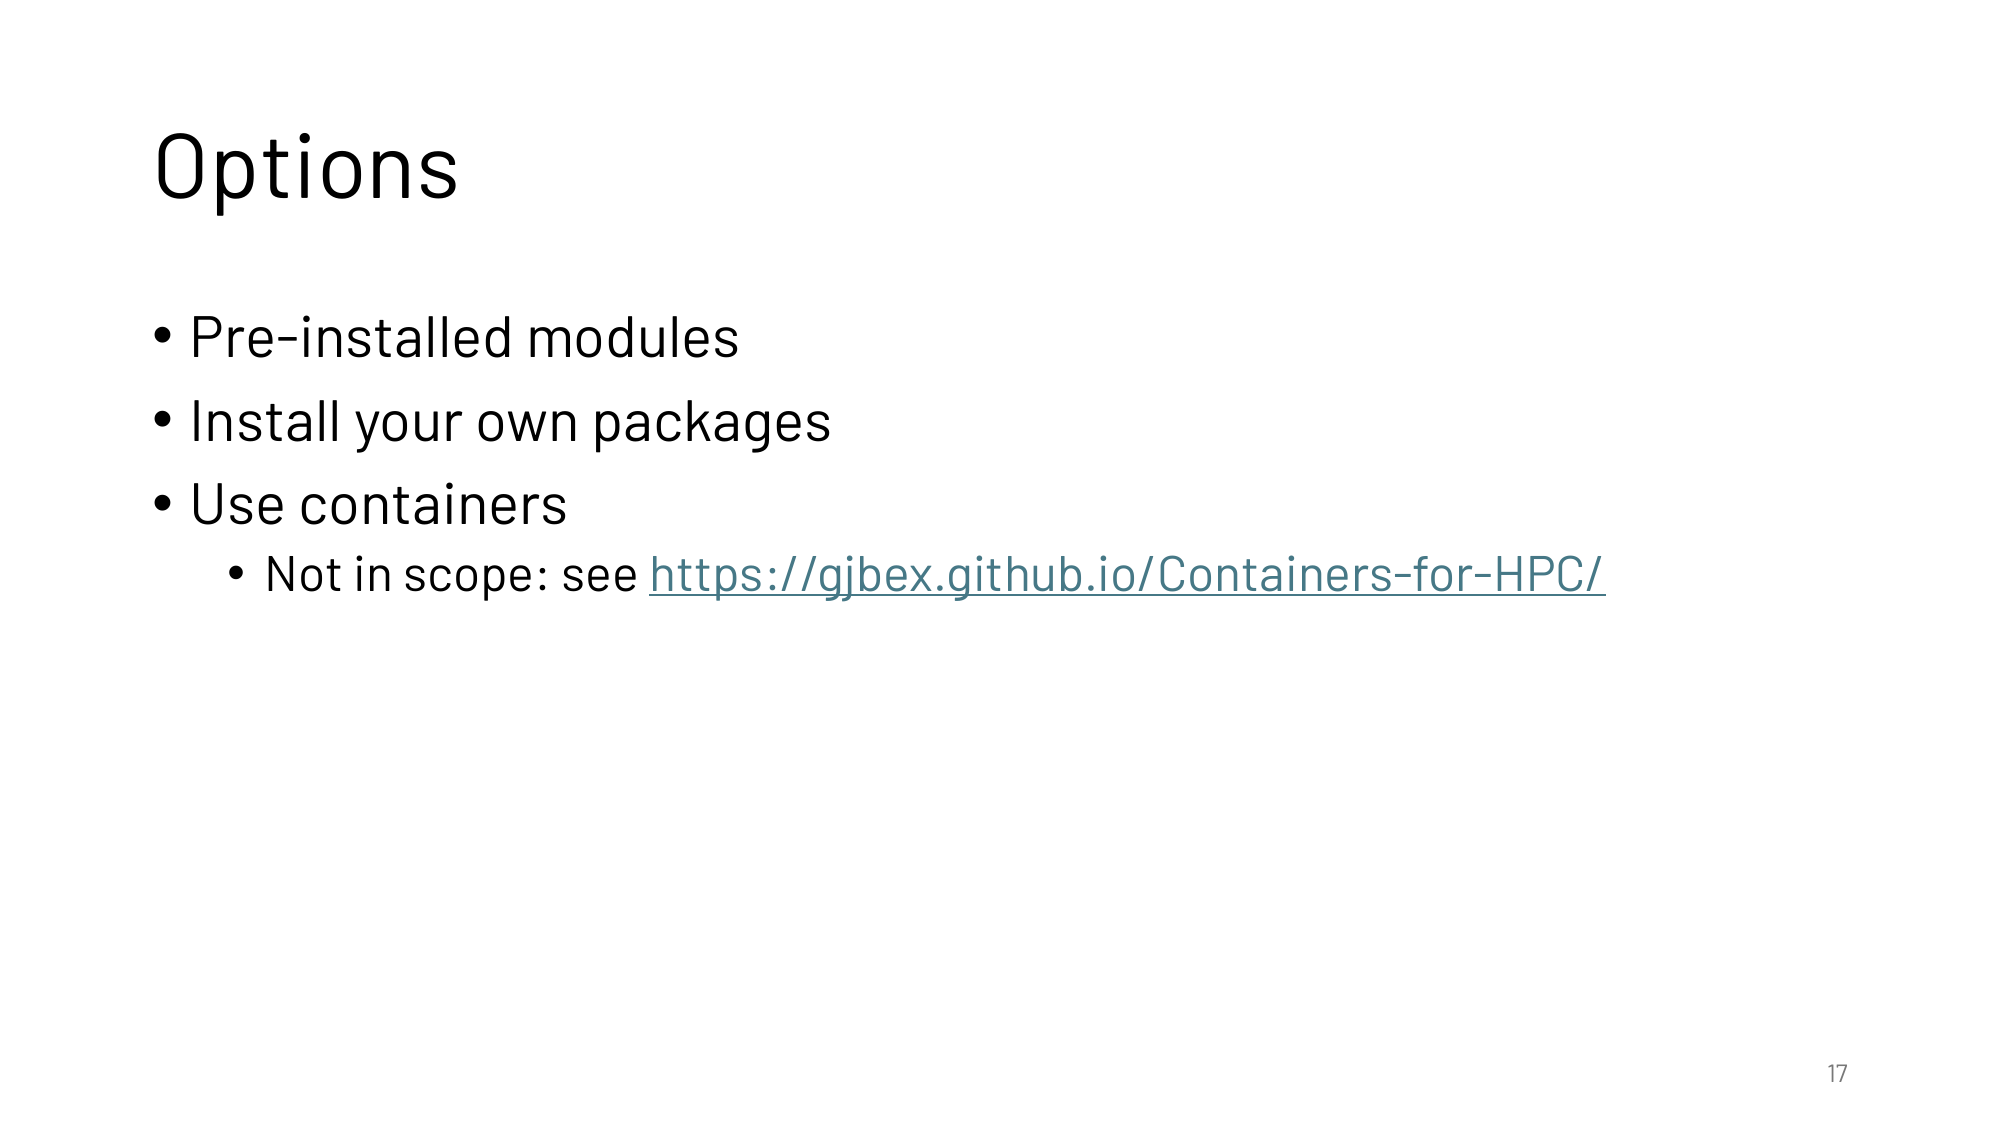

# Options
Pre-installed modules
Install your own packages
Use containers
Not in scope: see https://gjbex.github.io/Containers-for-HPC/
17